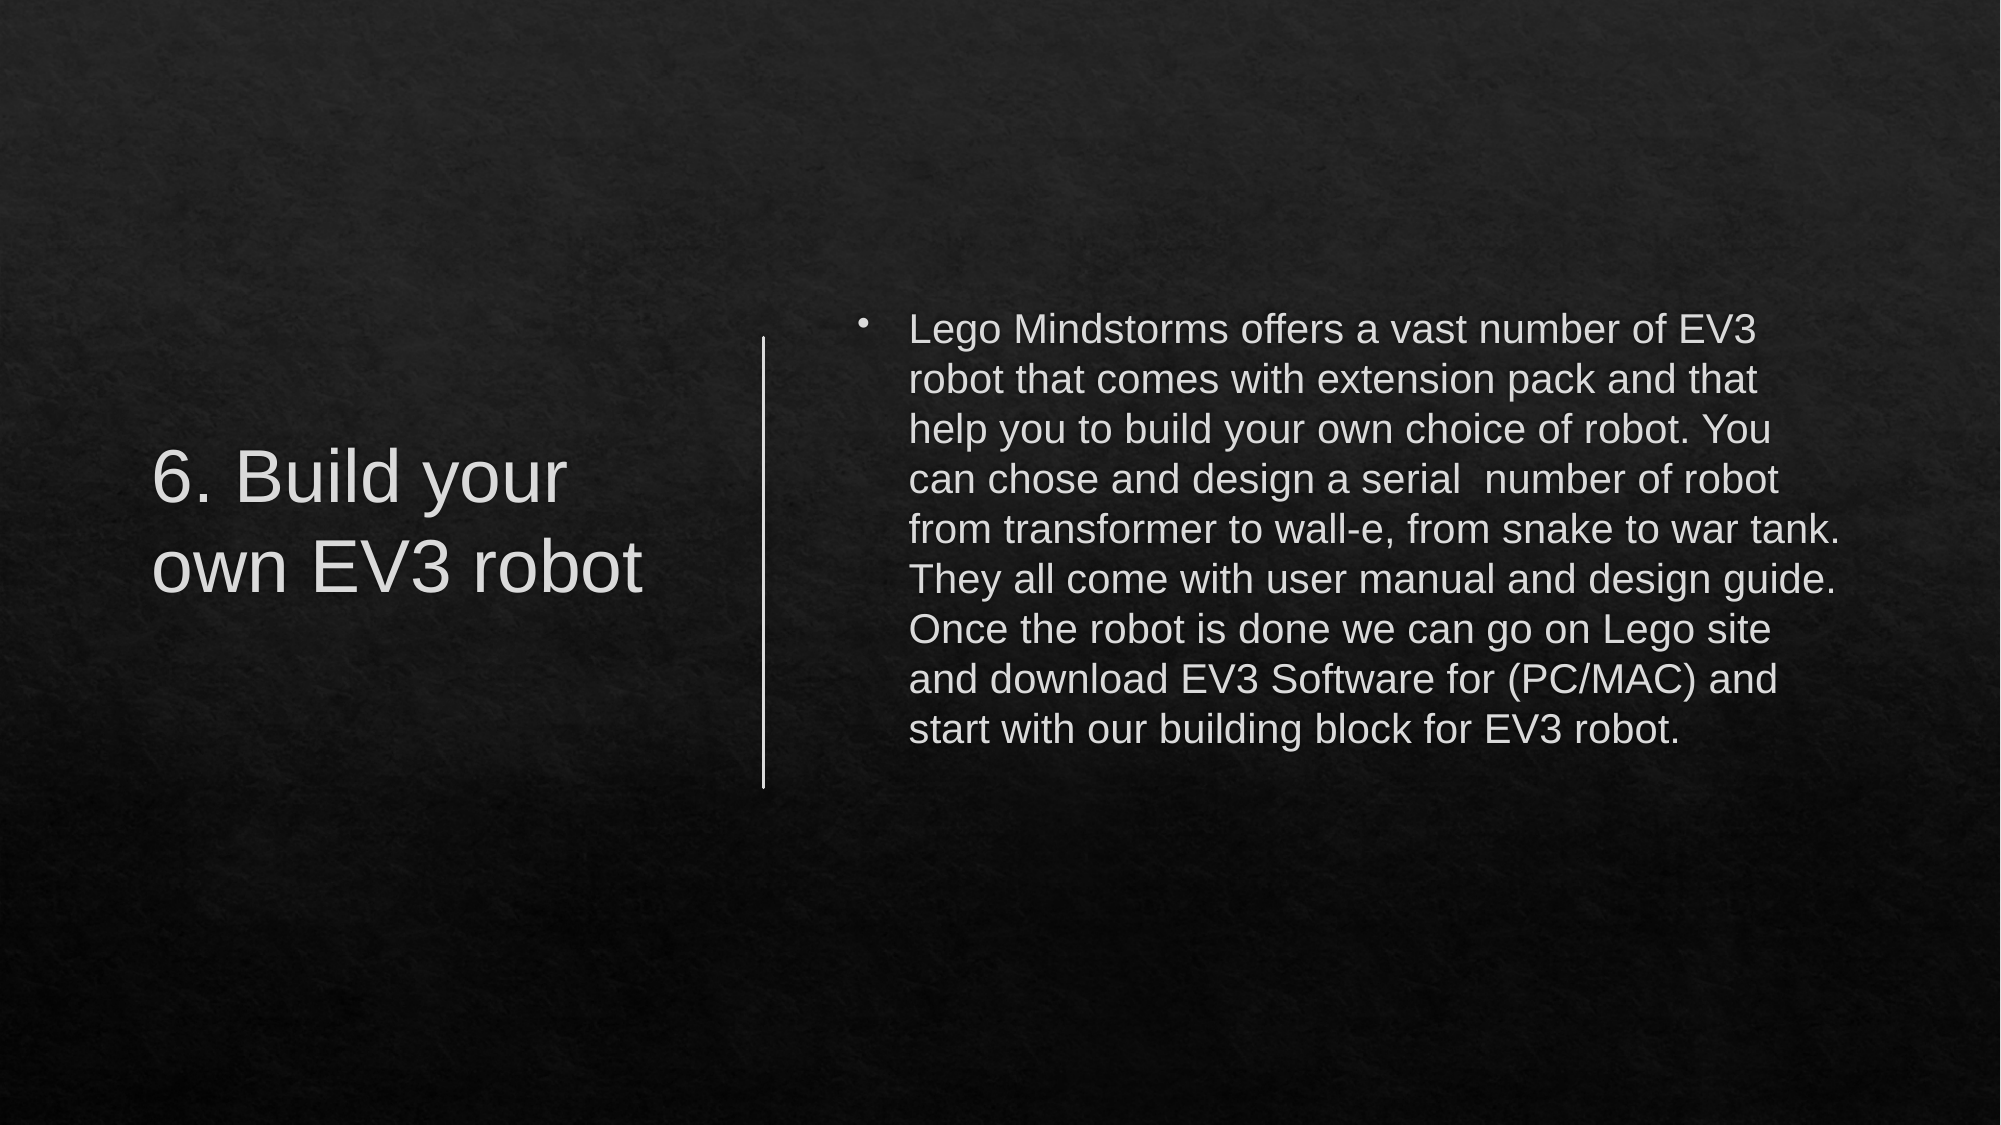

# 6. Build your own EV3 robot
Lego Mindstorms offers a vast number of EV3 robot that comes with extension pack and that help you to build your own choice of robot. You can chose and design a serial  number of robot from transformer to wall-e, from snake to war tank. They all come with user manual and design guide. Once the robot is done we can go on Lego site and download EV3 Software for (PC/MAC) and start with our building block for EV3 robot.